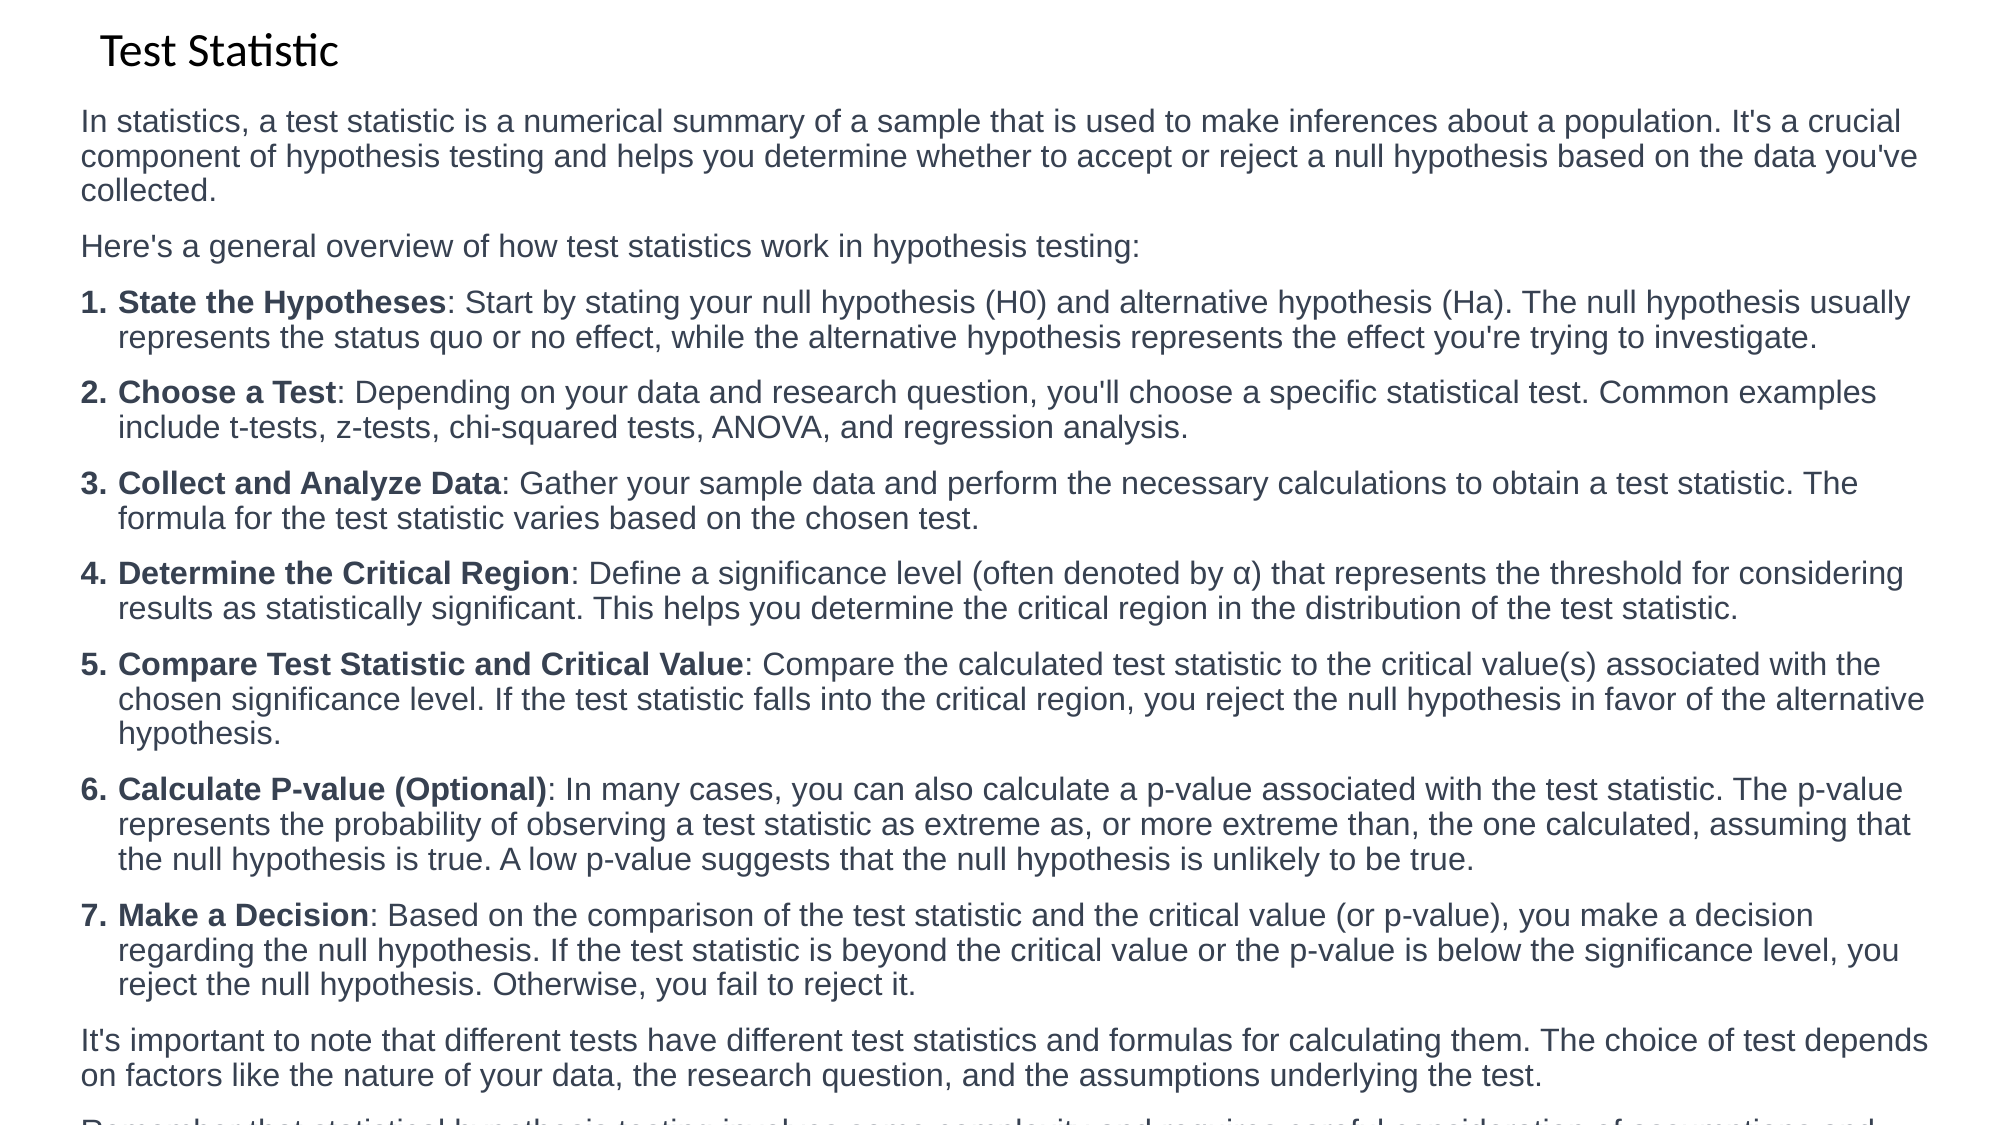

# Test Statistic
In statistics, a test statistic is a numerical summary of a sample that is used to make inferences about a population. It's a crucial component of hypothesis testing and helps you determine whether to accept or reject a null hypothesis based on the data you've collected.
Here's a general overview of how test statistics work in hypothesis testing:
State the Hypotheses: Start by stating your null hypothesis (H0) and alternative hypothesis (Ha). The null hypothesis usually represents the status quo or no effect, while the alternative hypothesis represents the effect you're trying to investigate.
Choose a Test: Depending on your data and research question, you'll choose a specific statistical test. Common examples include t-tests, z-tests, chi-squared tests, ANOVA, and regression analysis.
Collect and Analyze Data: Gather your sample data and perform the necessary calculations to obtain a test statistic. The formula for the test statistic varies based on the chosen test.
Determine the Critical Region: Define a significance level (often denoted by α) that represents the threshold for considering results as statistically significant. This helps you determine the critical region in the distribution of the test statistic.
Compare Test Statistic and Critical Value: Compare the calculated test statistic to the critical value(s) associated with the chosen significance level. If the test statistic falls into the critical region, you reject the null hypothesis in favor of the alternative hypothesis.
Calculate P-value (Optional): In many cases, you can also calculate a p-value associated with the test statistic. The p-value represents the probability of observing a test statistic as extreme as, or more extreme than, the one calculated, assuming that the null hypothesis is true. A low p-value suggests that the null hypothesis is unlikely to be true.
Make a Decision: Based on the comparison of the test statistic and the critical value (or p-value), you make a decision regarding the null hypothesis. If the test statistic is beyond the critical value or the p-value is below the significance level, you reject the null hypothesis. Otherwise, you fail to reject it.
It's important to note that different tests have different test statistics and formulas for calculating them. The choice of test depends on factors like the nature of your data, the research question, and the assumptions underlying the test.
Remember that statistical hypothesis testing involves some complexity and requires careful consideration of assumptions and limitations. It's recommended to have a good understanding of statistical concepts and data analysis techniques before conducting hypothesis tests.